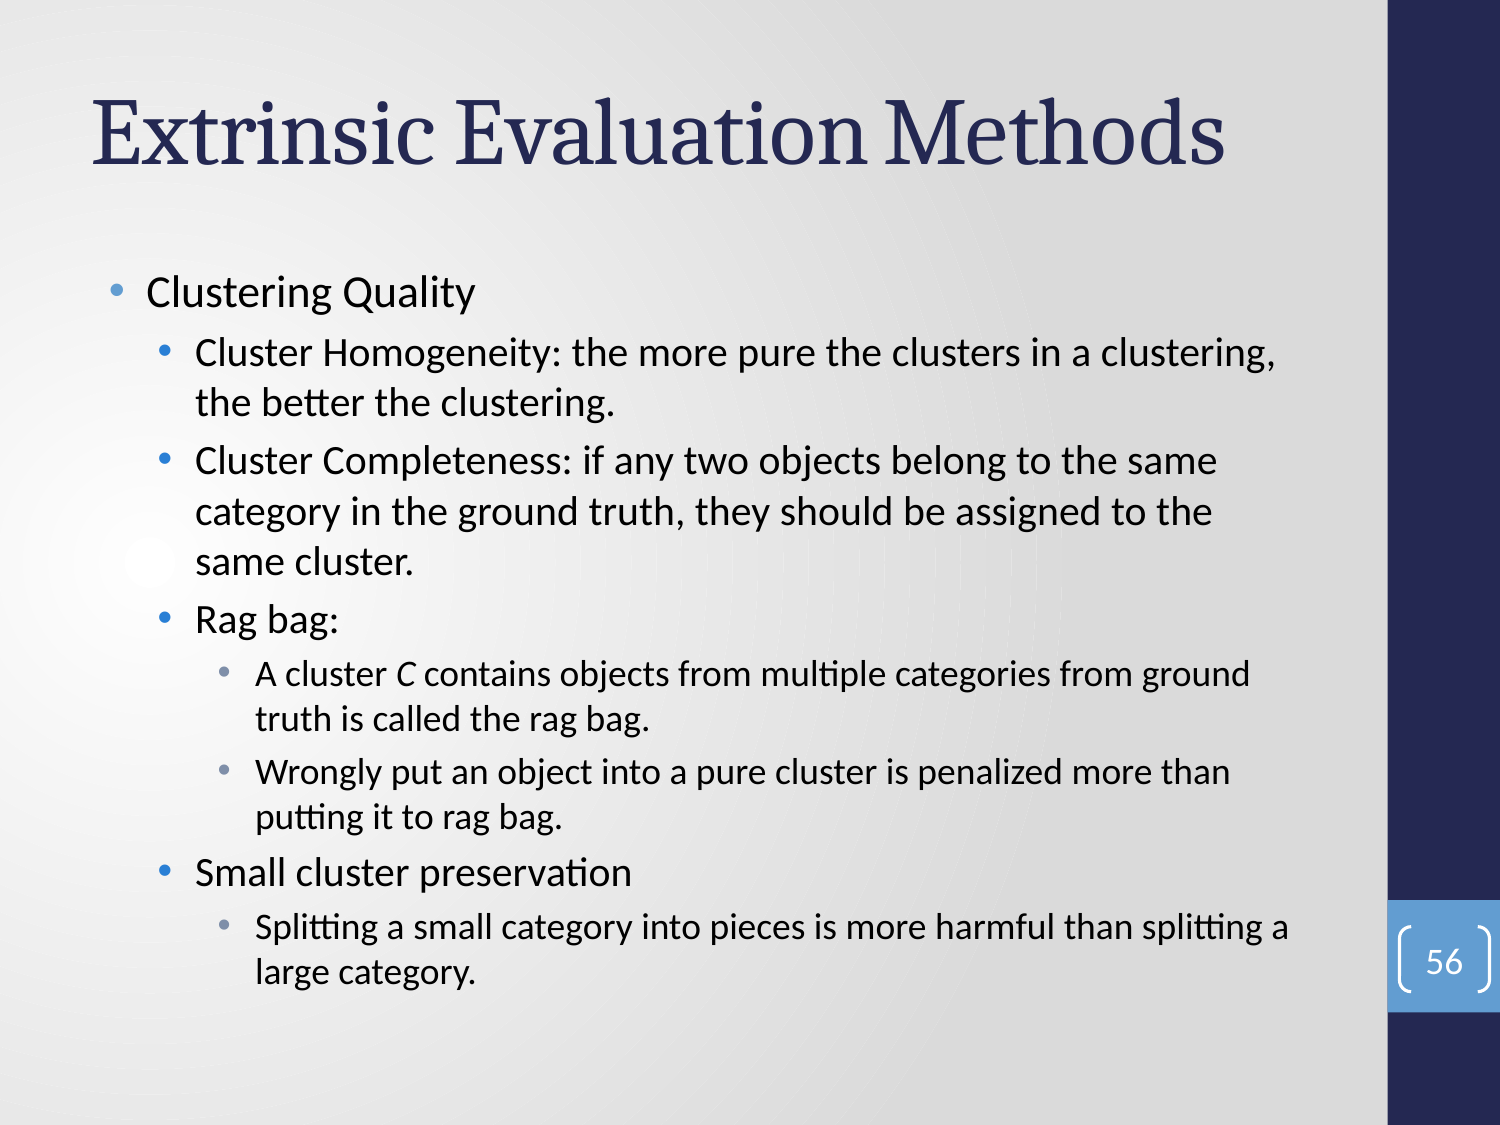

# Extrinsic Evaluation Methods
Clustering Quality
Cluster Homogeneity: the more pure the clusters in a clustering, the better the clustering.
Cluster Completeness: if any two objects belong to the same category in the ground truth, they should be assigned to the same cluster.
Rag bag:
A cluster C contains objects from multiple categories from ground truth is called the rag bag.
Wrongly put an object into a pure cluster is penalized more than putting it to rag bag.
Small cluster preservation
Splitting a small category into pieces is more harmful than splitting a large category.
56